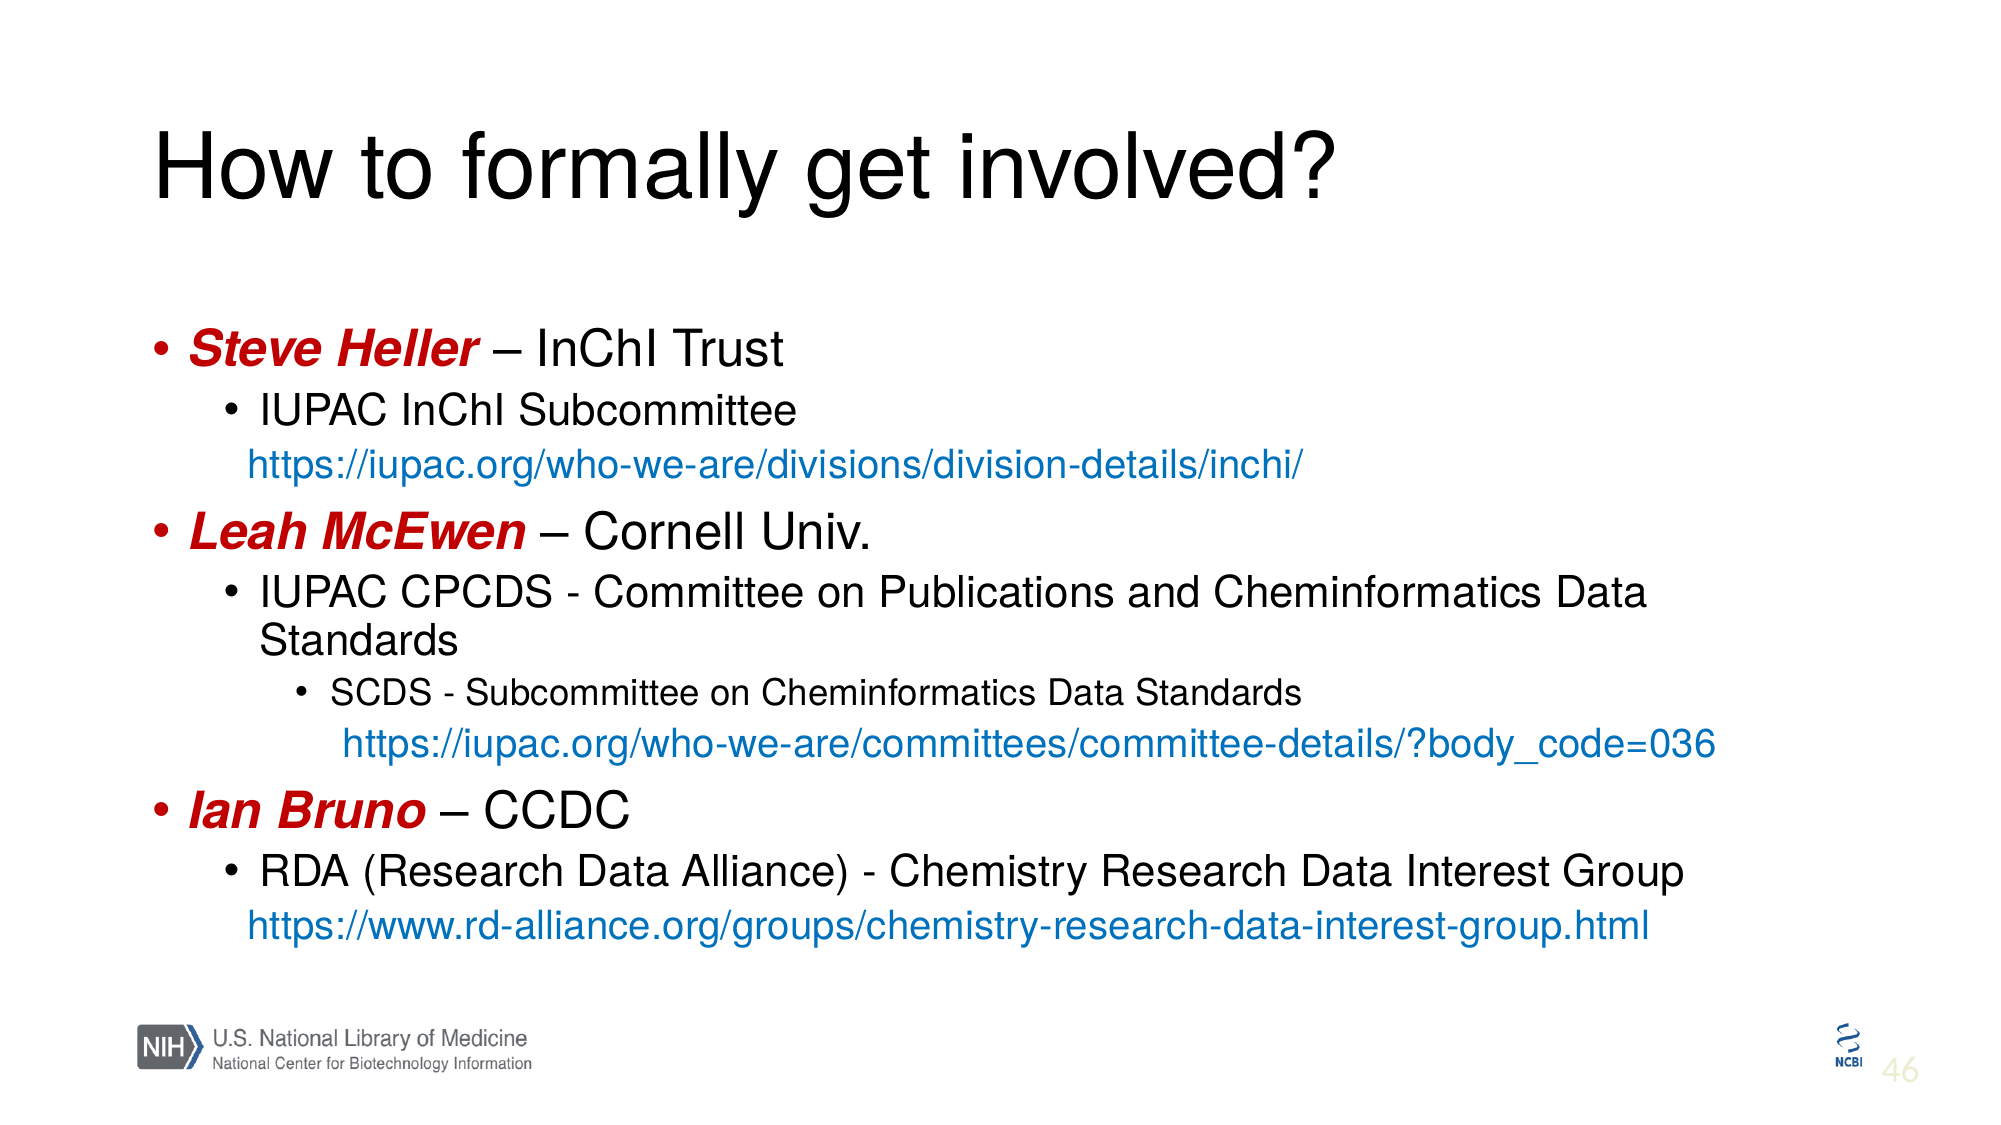

# How to formally get involved?
Steve Heller – InChI Trust
IUPAC InChI Subcommittee
https://iupac.org/who-we-are/divisions/division-details/inchi/
Leah McEwen – Cornell Univ.
IUPAC CPCDS - Committee on Publications and Cheminformatics Data Standards
SCDS - Subcommittee on Cheminformatics Data Standards
https://iupac.org/who-we-are/committees/committee-details/?body_code=036
Ian Bruno – CCDC
RDA (Research Data Alliance) - Chemistry Research Data Interest Group
https://www.rd-alliance.org/groups/chemistry-research-data-interest-group.html

46